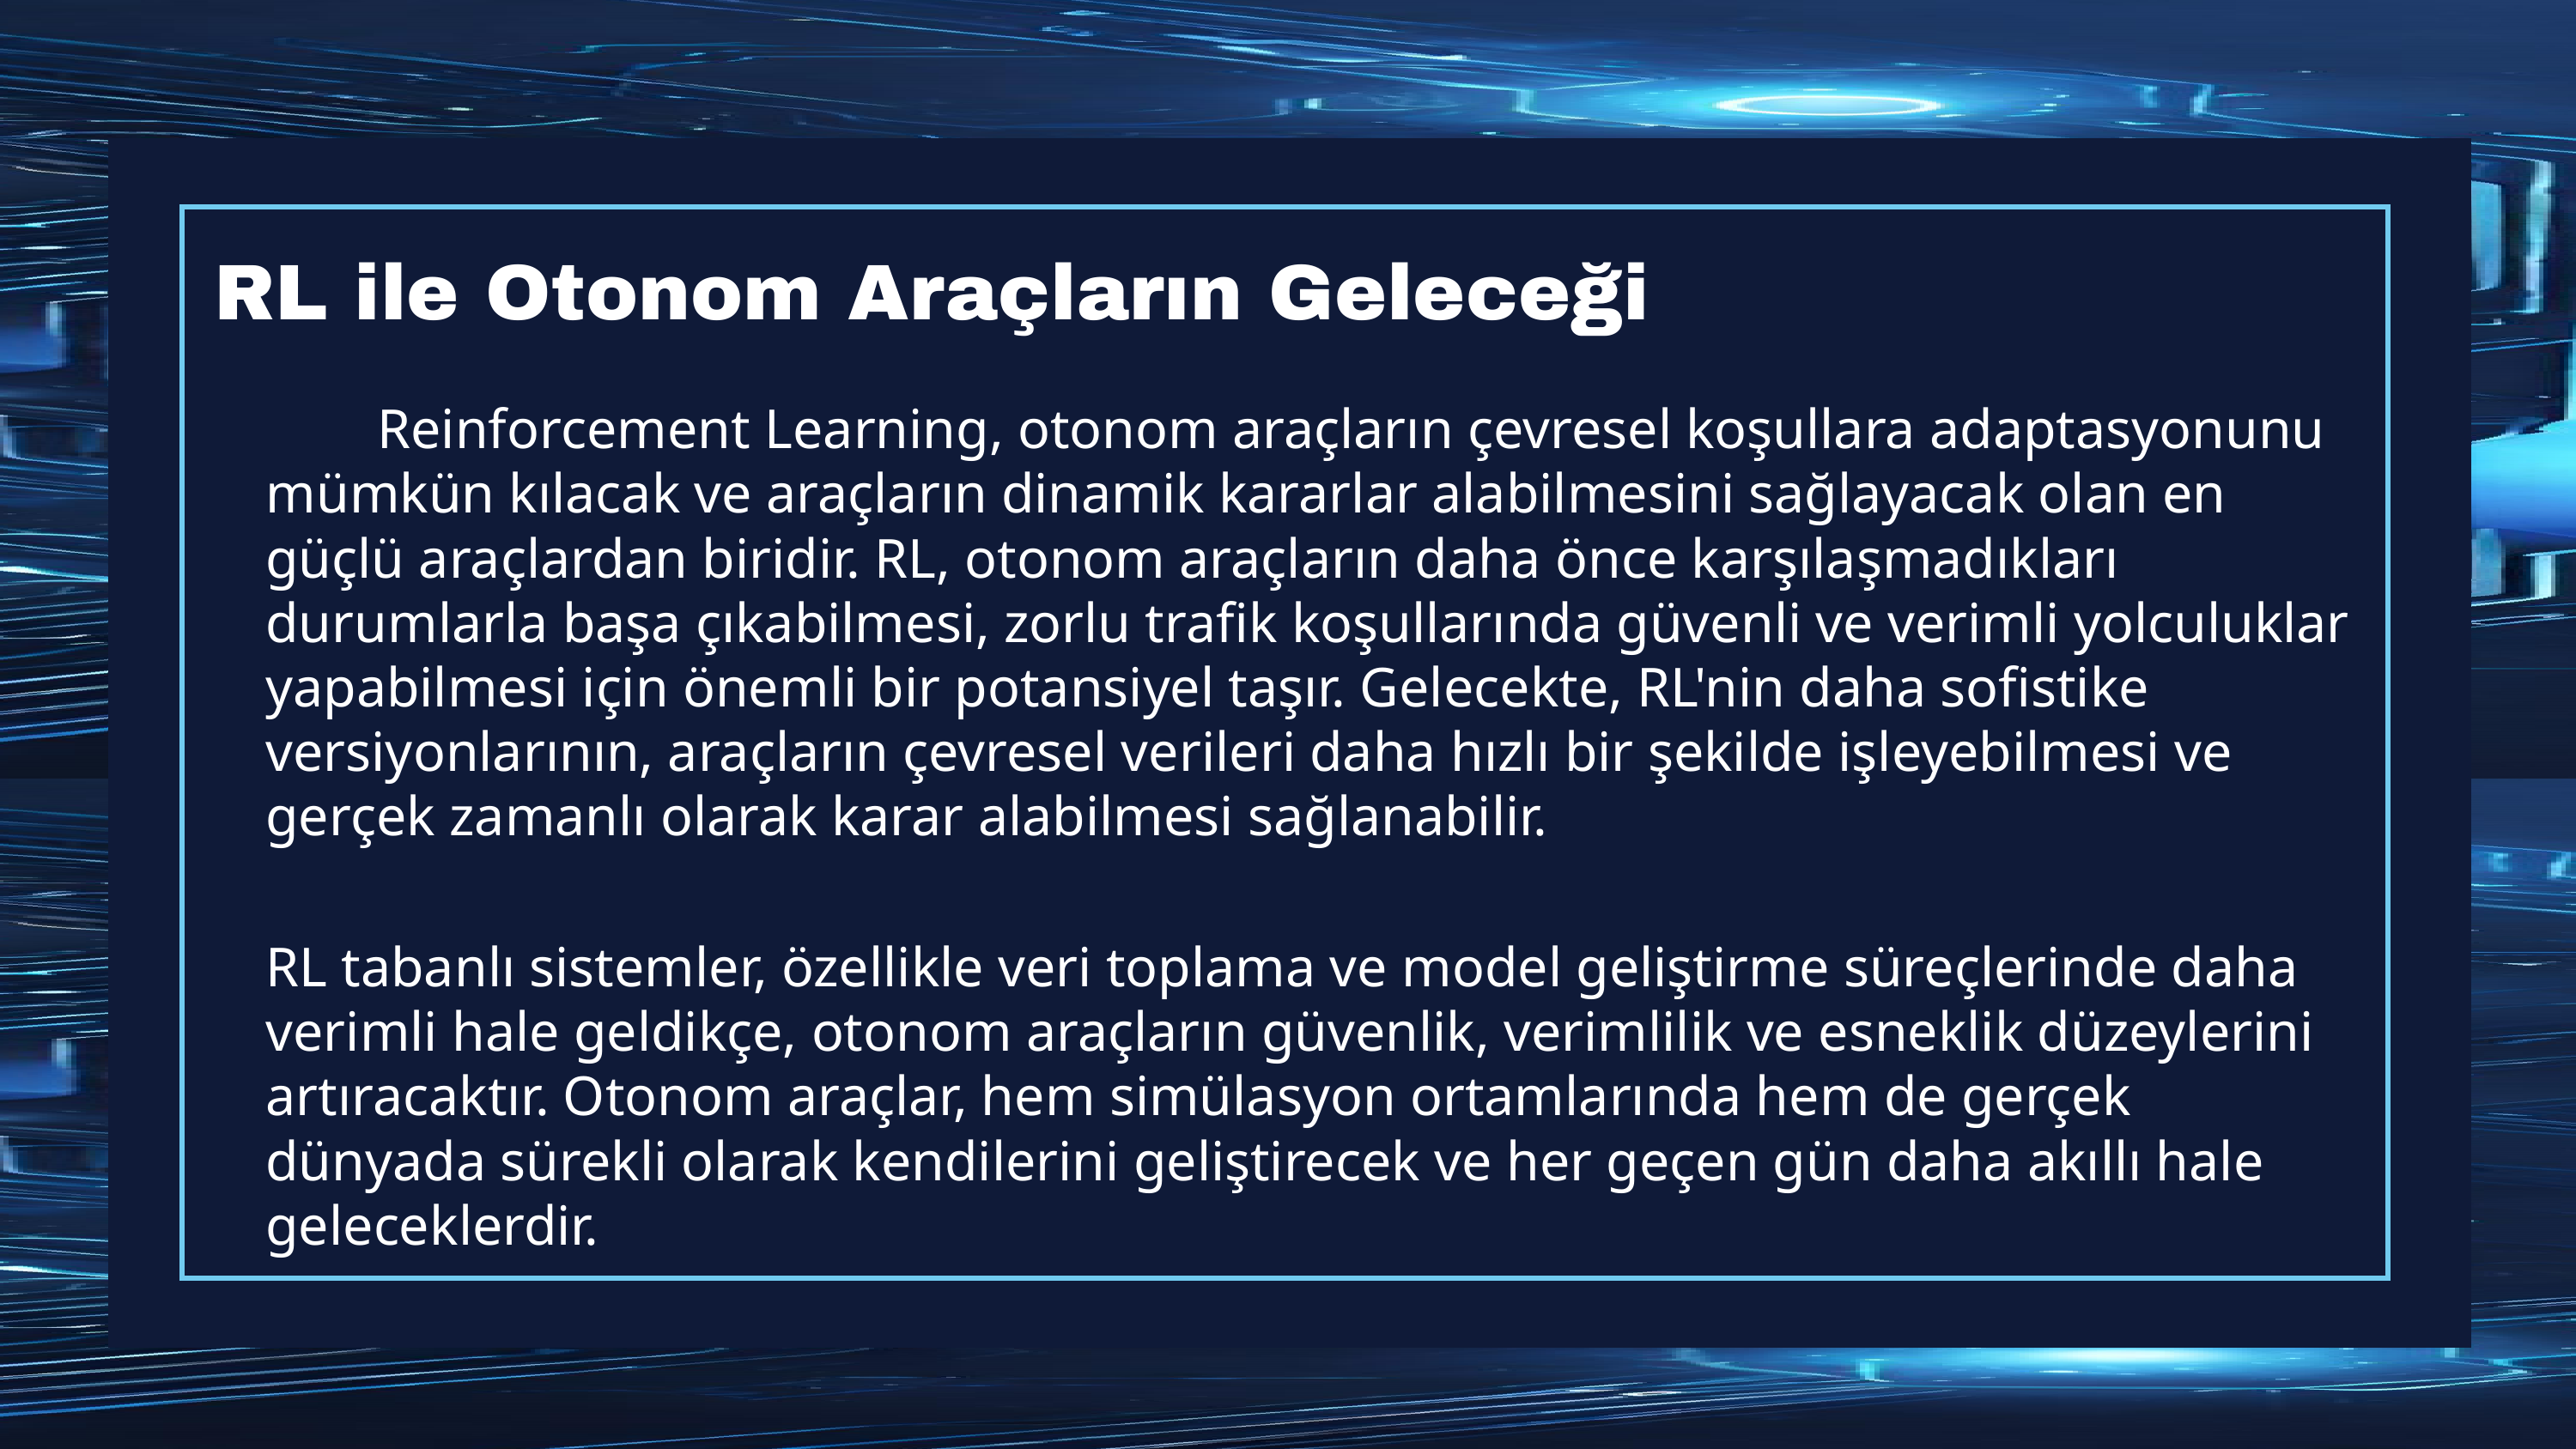

# RL ile Otonom Araçların Geleceği
        Reinforcement Learning, otonom araçların çevresel koşullara adaptasyonunu mümkün kılacak ve araçların dinamik kararlar alabilmesini sağlayacak olan en güçlü araçlardan biridir. RL, otonom araçların daha önce karşılaşmadıkları durumlarla başa çıkabilmesi, zorlu trafik koşullarında güvenli ve verimli yolculuklar yapabilmesi için önemli bir potansiyel taşır. Gelecekte, RL'nin daha sofistike versiyonlarının, araçların çevresel verileri daha hızlı bir şekilde işleyebilmesi ve gerçek zamanlı olarak karar alabilmesi sağlanabilir.

RL tabanlı sistemler, özellikle veri toplama ve model geliştirme süreçlerinde daha verimli hale geldikçe, otonom araçların güvenlik, verimlilik ve esneklik düzeylerini artıracaktır. Otonom araçlar, hem simülasyon ortamlarında hem de gerçek dünyada sürekli olarak kendilerini geliştirecek ve her geçen gün daha akıllı hale geleceklerdir.